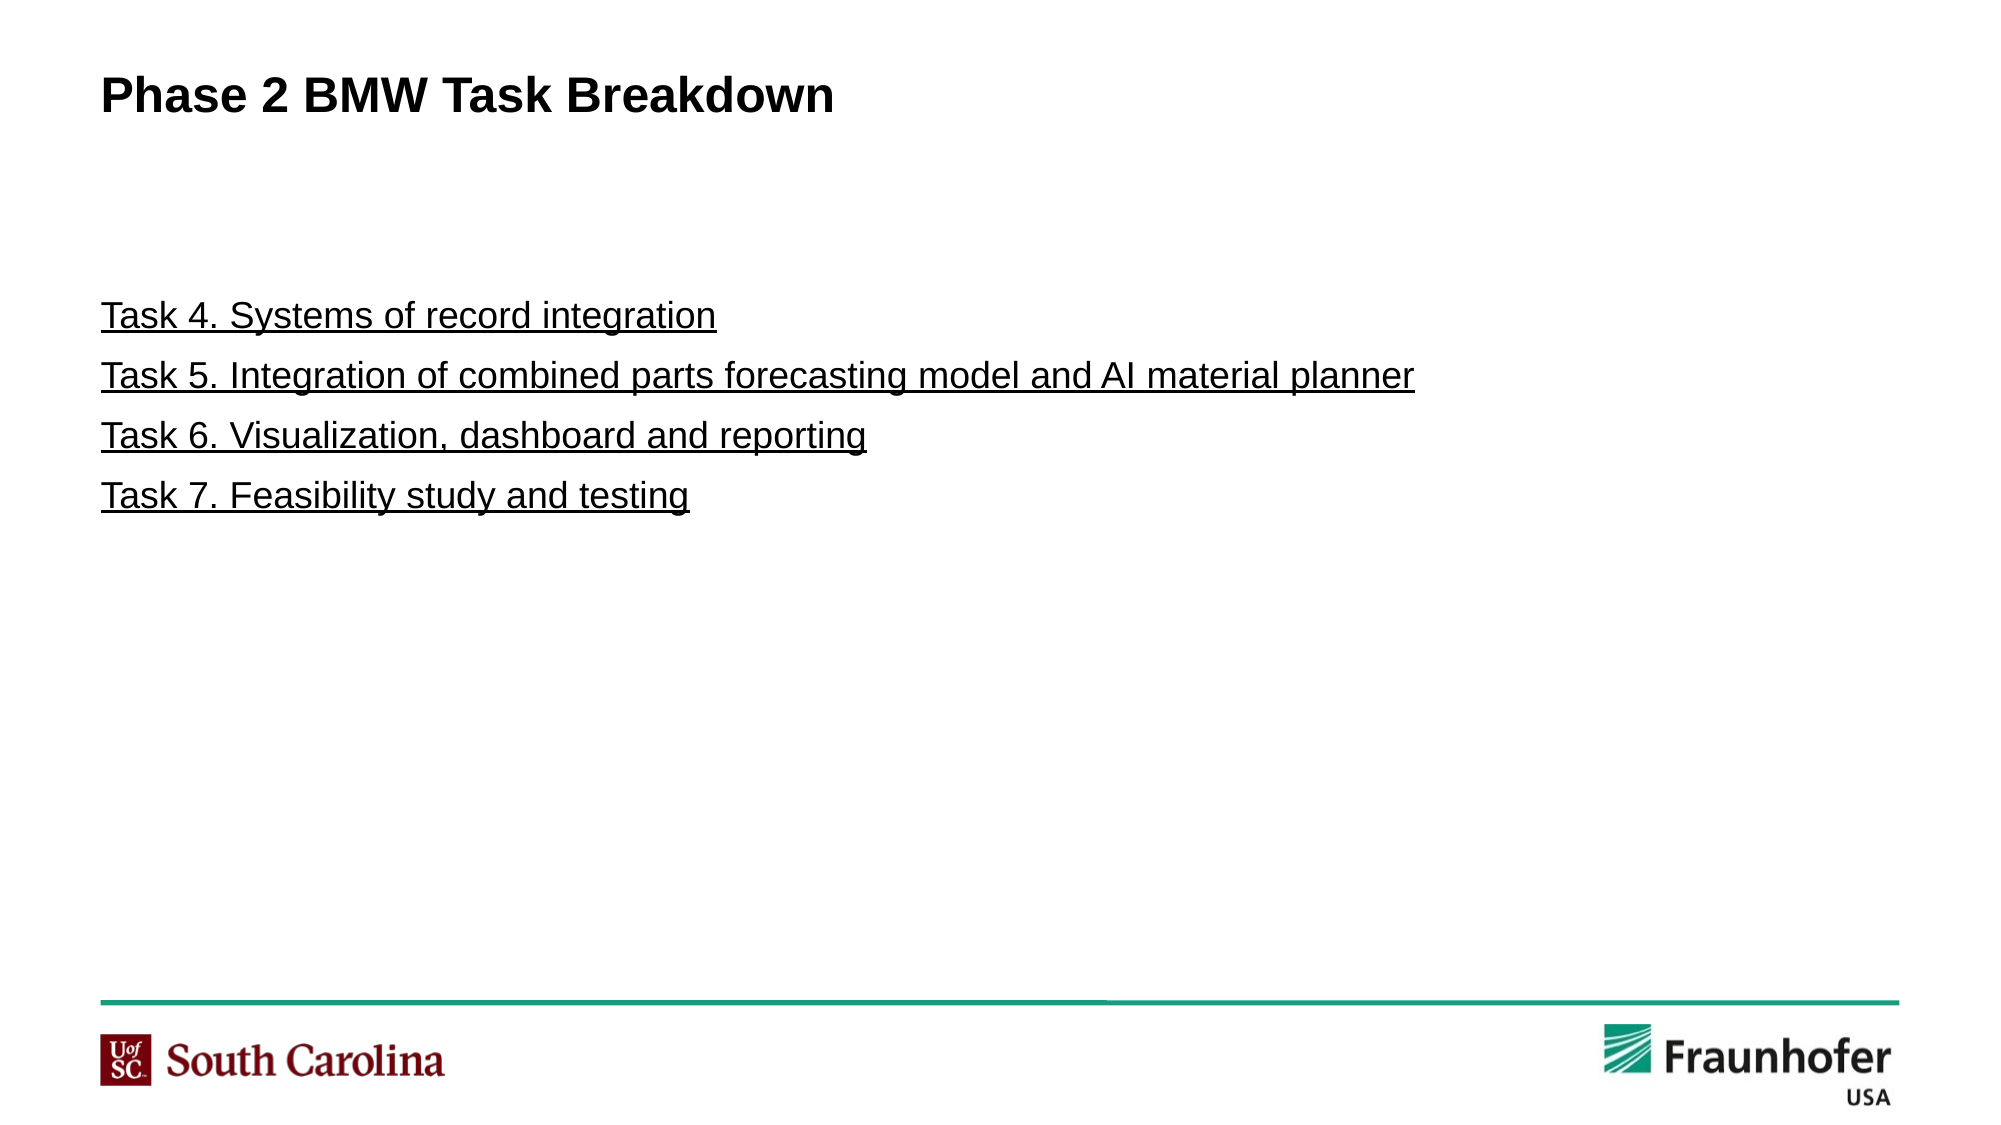

# Phase 2 BMW Task Breakdown
Task 4. Systems of record integration
Task 5. Integration of combined parts forecasting model and AI material planner
Task 6. Visualization, dashboard and reporting
Task 7. Feasibility study and testing